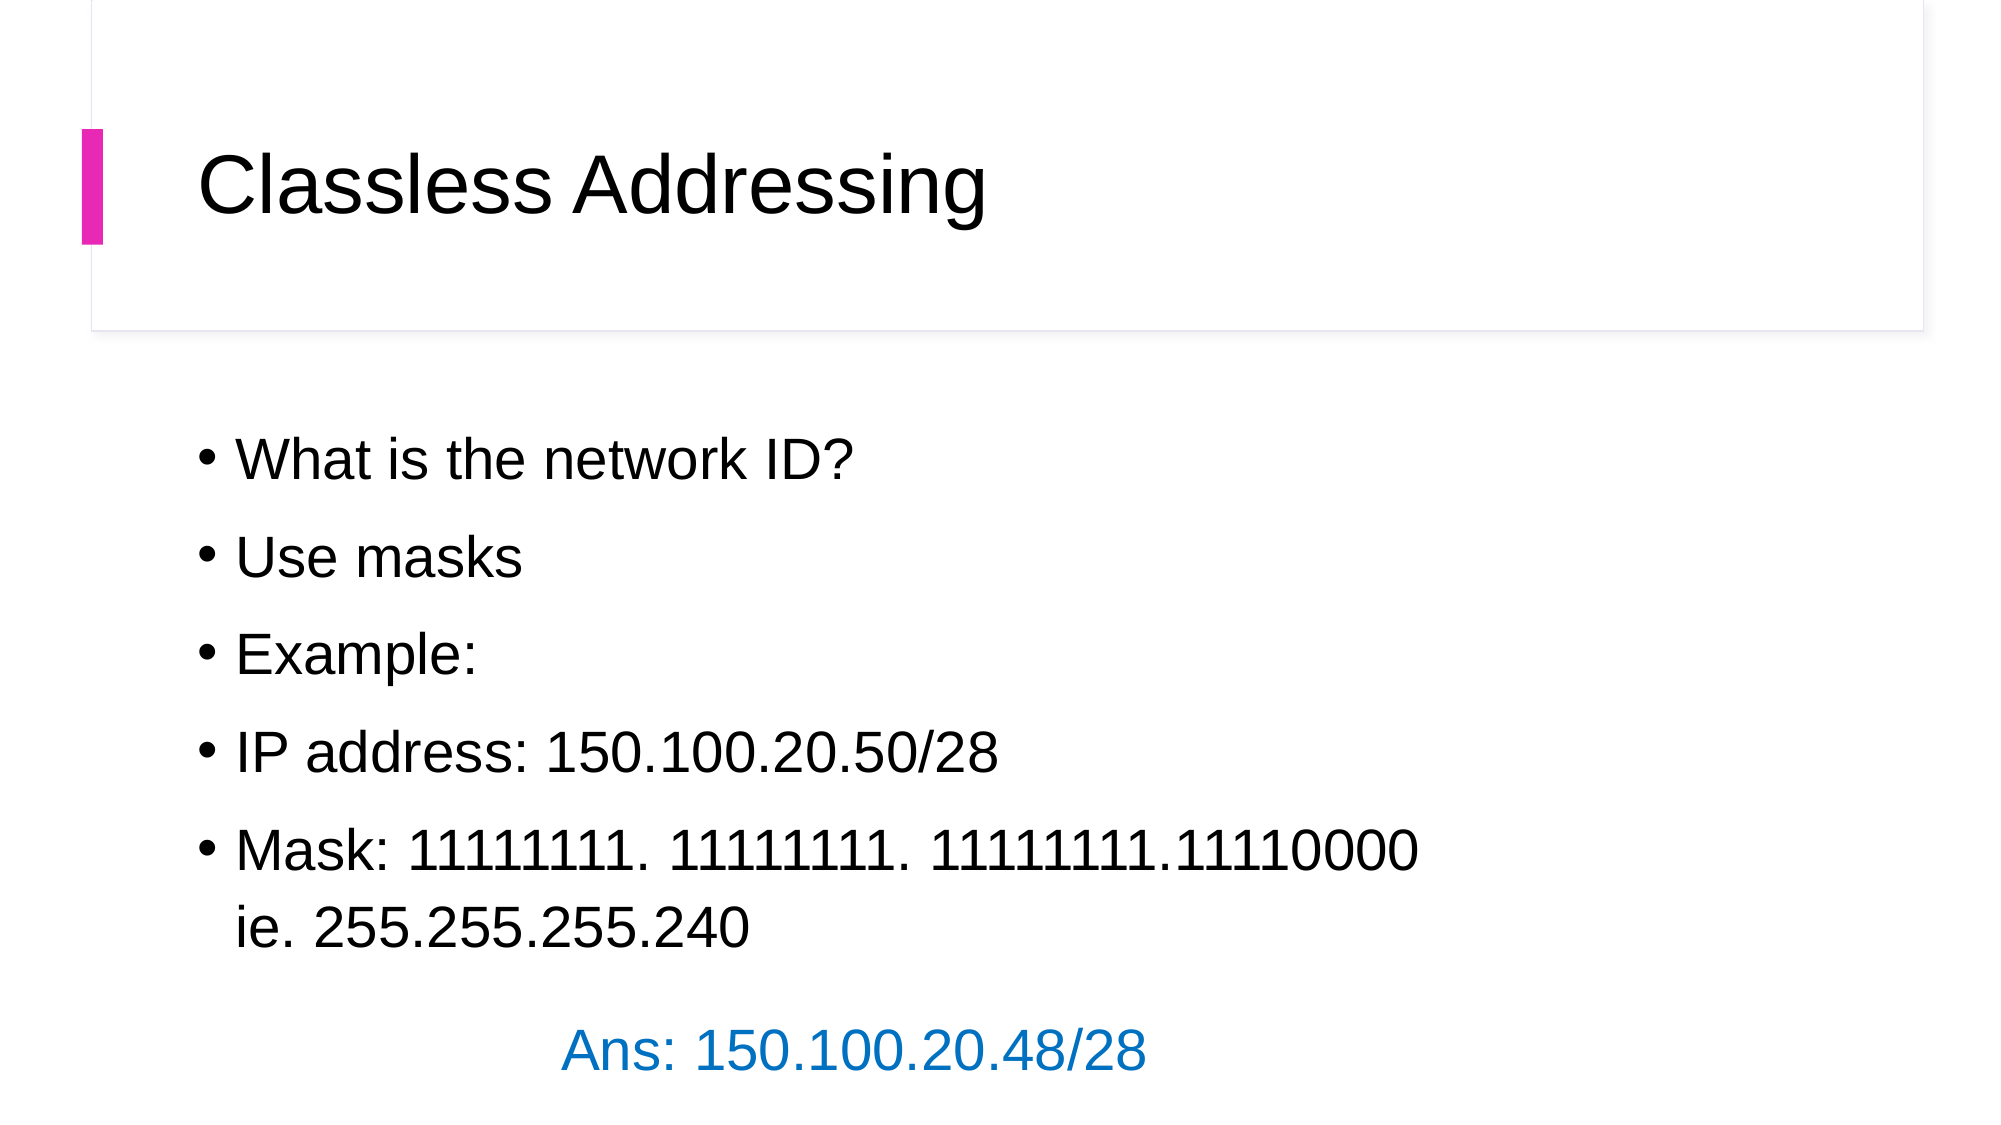

# Classless Addressing
What is the network ID?
Use masks
Example:
IP address: 150.100.20.50/28
Mask: 11111111. 11111111. 11111111.11110000
ie. 255.255.255.240

Ans: 150.100.20.48/28